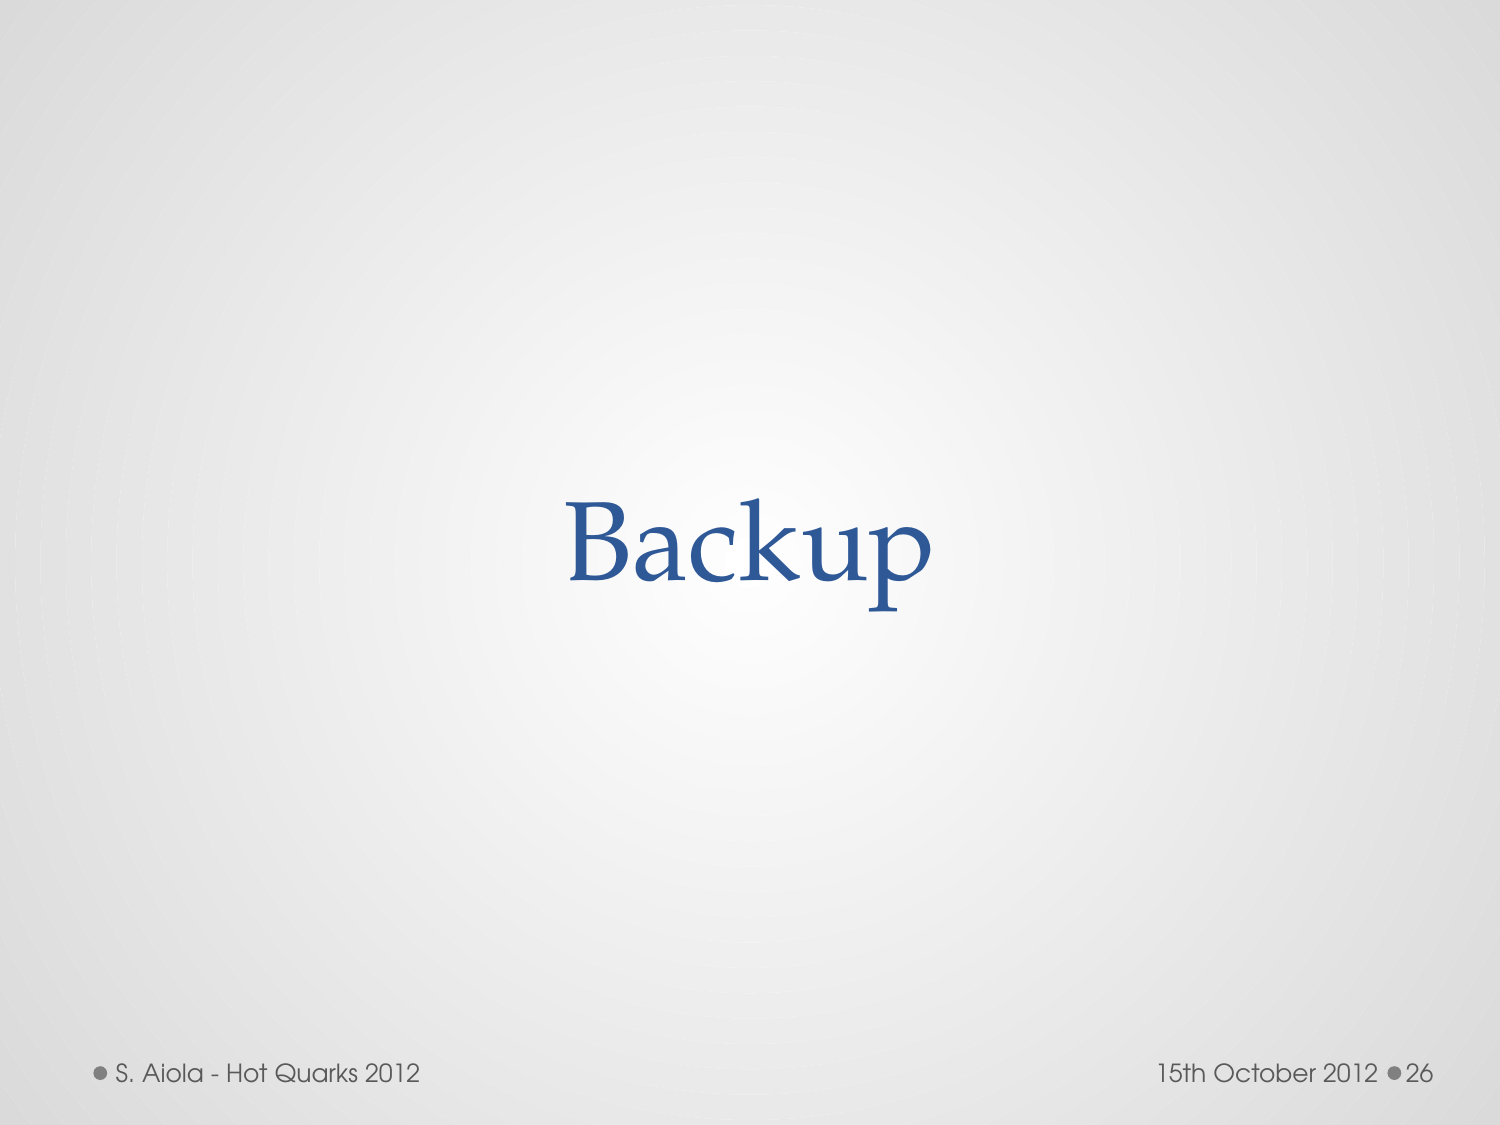

# Backup
S. Aiola - Hot Quarks 2012
15th October 2012
26